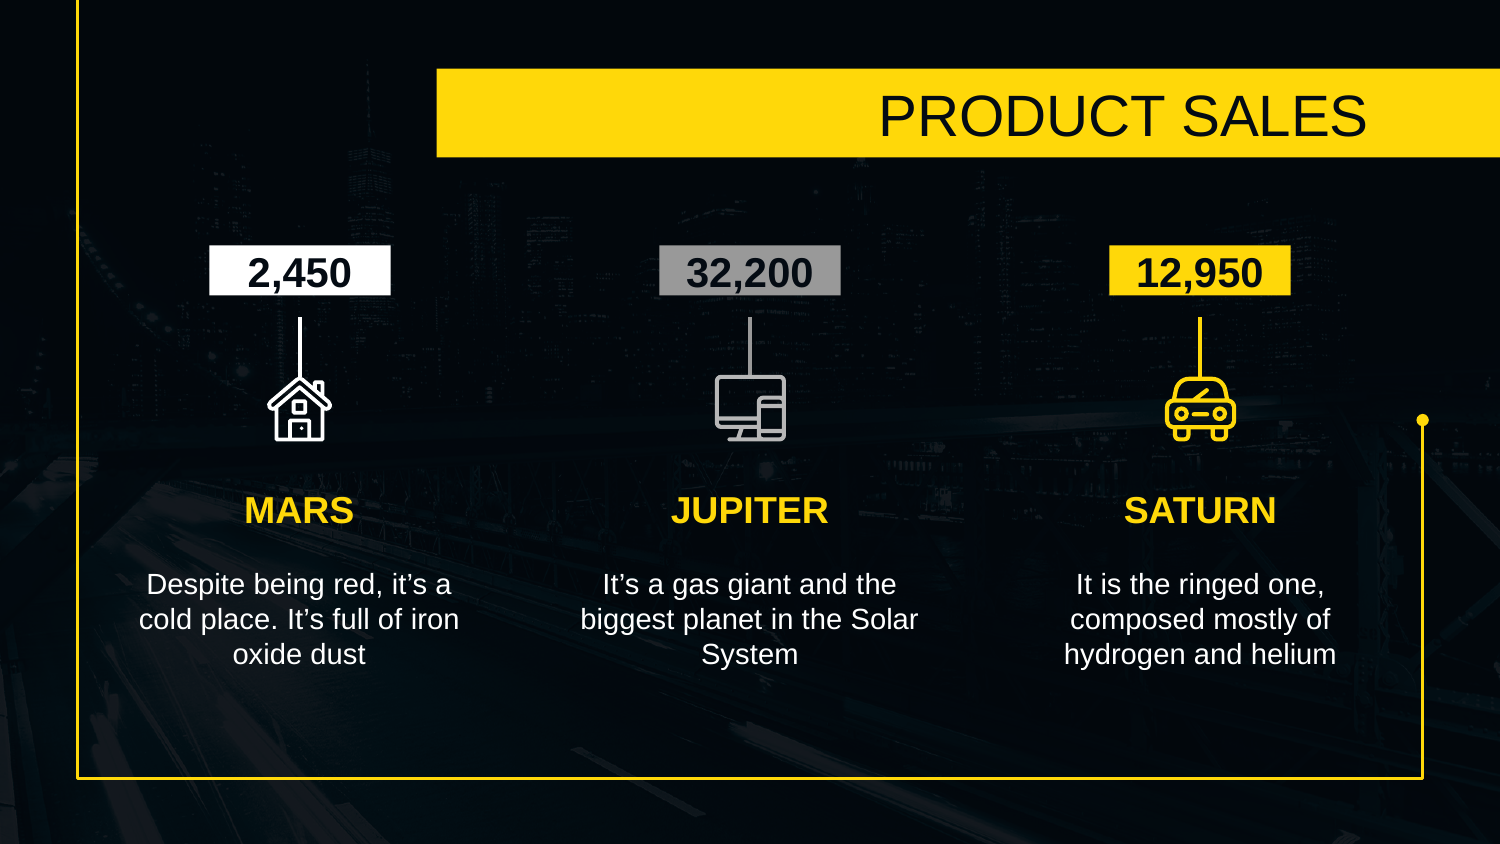

# PRODUCT SALES
2,450

32,200
12,950

MARS
JUPITER
SATURN
Despite being red, it’s a cold place. It’s full of iron oxide dust
It’s a gas giant and the
biggest planet in the Solar System
It is the ringed one, composed mostly of hydrogen and helium